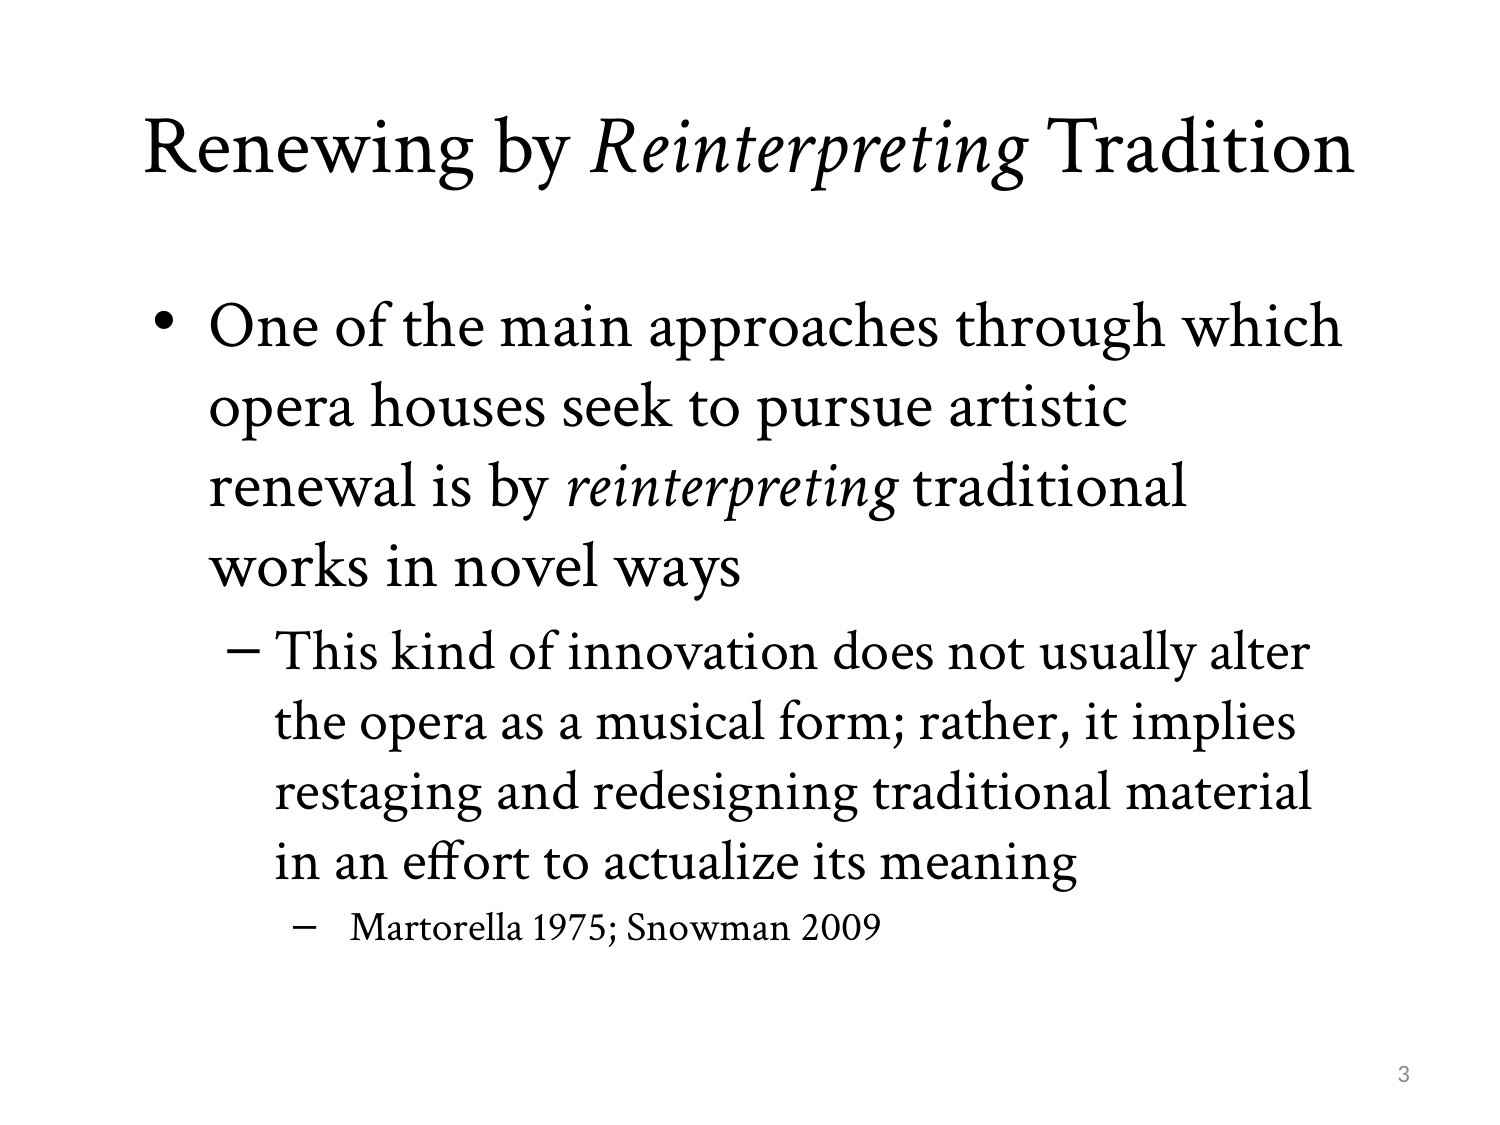

# Renewing by Reinterpreting Tradition
One of the main approaches through which opera houses seek to pursue artistic renewal is by reinterpreting traditional works in novel ways
This kind of innovation does not usually alter the opera as a musical form; rather, it implies restaging and redesigning traditional material in an effort to actualize its meaning
Martorella 1975; Snowman 2009

3